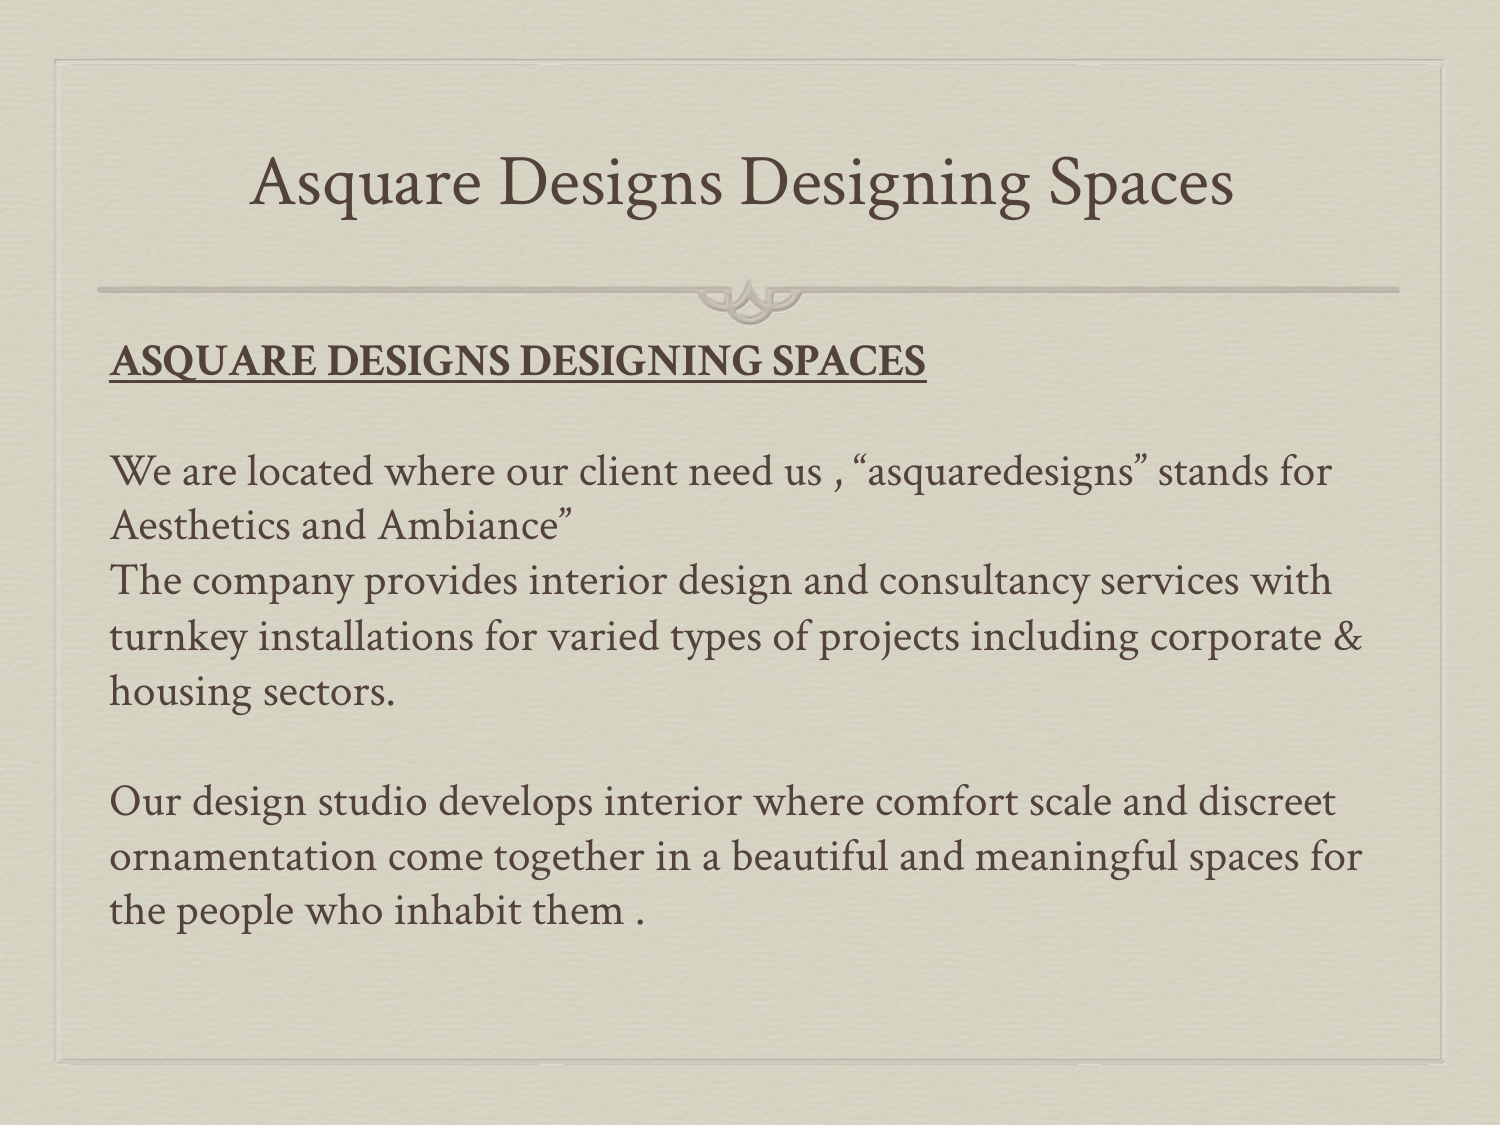

# Asquare Designs Designing Spaces
ASQUARE DESIGNS DESIGNING SPACES

We are located where our client need us , “asquaredesigns” stands for Aesthetics and Ambiance”
The company provides interior design and consultancy services with turnkey installations for varied types of projects including corporate & housing sectors.

Our design studio develops interior where comfort scale and discreet ornamentation come together in a beautiful and meaningful spaces for the people who inhabit them .